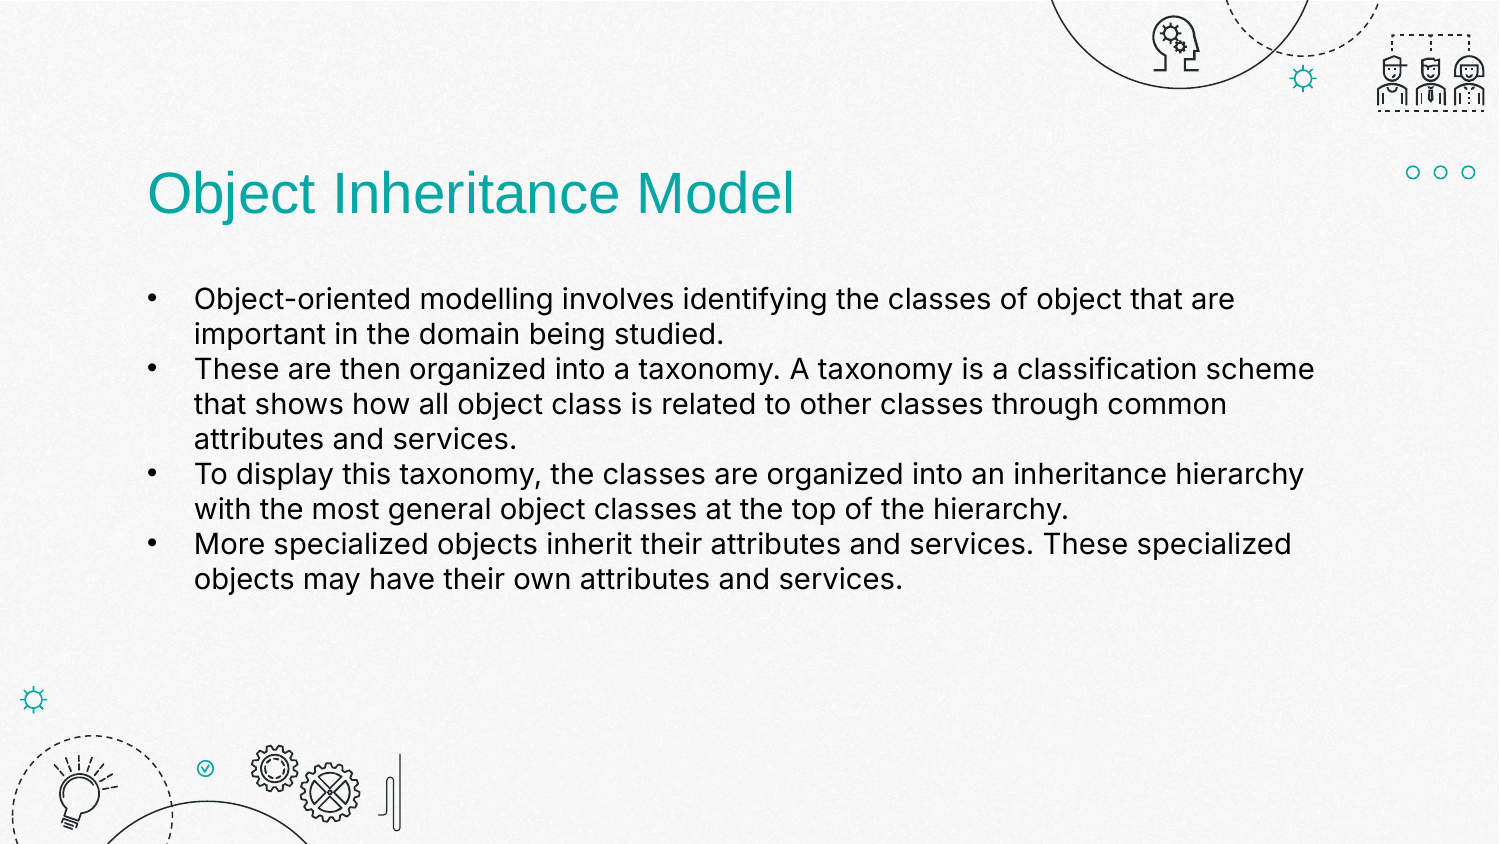

# Object Inheritance Model
Object-oriented modelling involves identifying the classes of object that are important in the domain being studied.
These are then organized into a taxonomy. A taxonomy is a classification scheme that shows how all object class is related to other classes through common attributes and services.
To display this taxonomy, the classes are organized into an inheritance hierarchy with the most general object classes at the top of the hierarchy.
More specialized objects inherit their attributes and services. These specialized objects may have their own attributes and services.